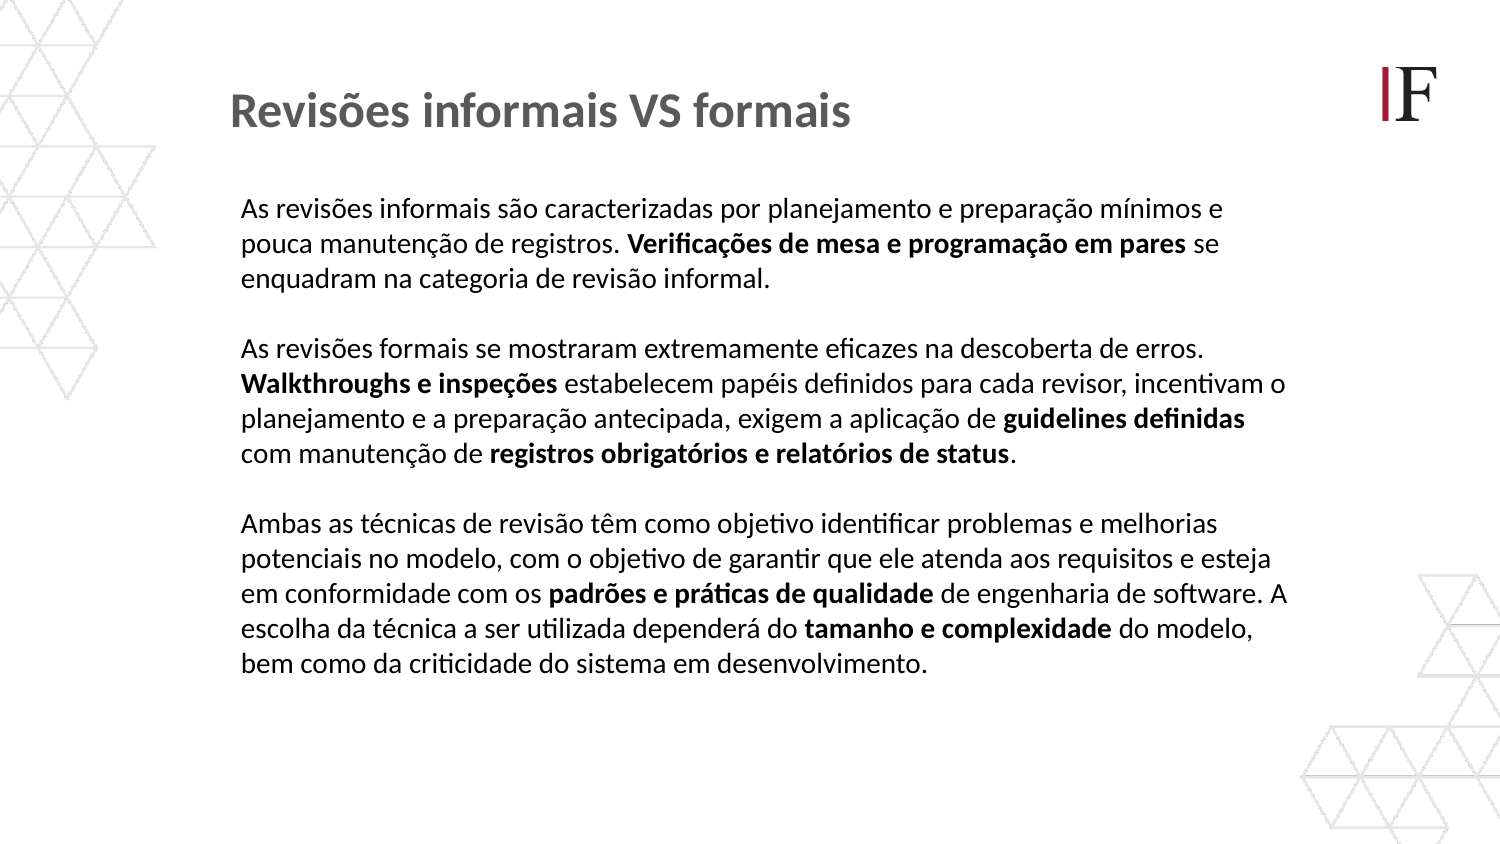

Revisões informais VS formais
As revisões informais são caracterizadas por planejamento e preparação mínimos e pouca manutenção de registros. Verificações de mesa e programação em pares se enquadram na categoria de revisão informal.

As revisões formais se mostraram extremamente eficazes na descoberta de erros. Walkthroughs e inspeções estabelecem papéis definidos para cada revisor, incentivam o planejamento e a preparação antecipada, exigem a aplicação de guidelines definidas com manutenção de registros obrigatórios e relatórios de status.

Ambas as técnicas de revisão têm como objetivo identificar problemas e melhorias potenciais no modelo, com o objetivo de garantir que ele atenda aos requisitos e esteja em conformidade com os padrões e práticas de qualidade de engenharia de software. A escolha da técnica a ser utilizada dependerá do tamanho e complexidade do modelo, bem como da criticidade do sistema em desenvolvimento.